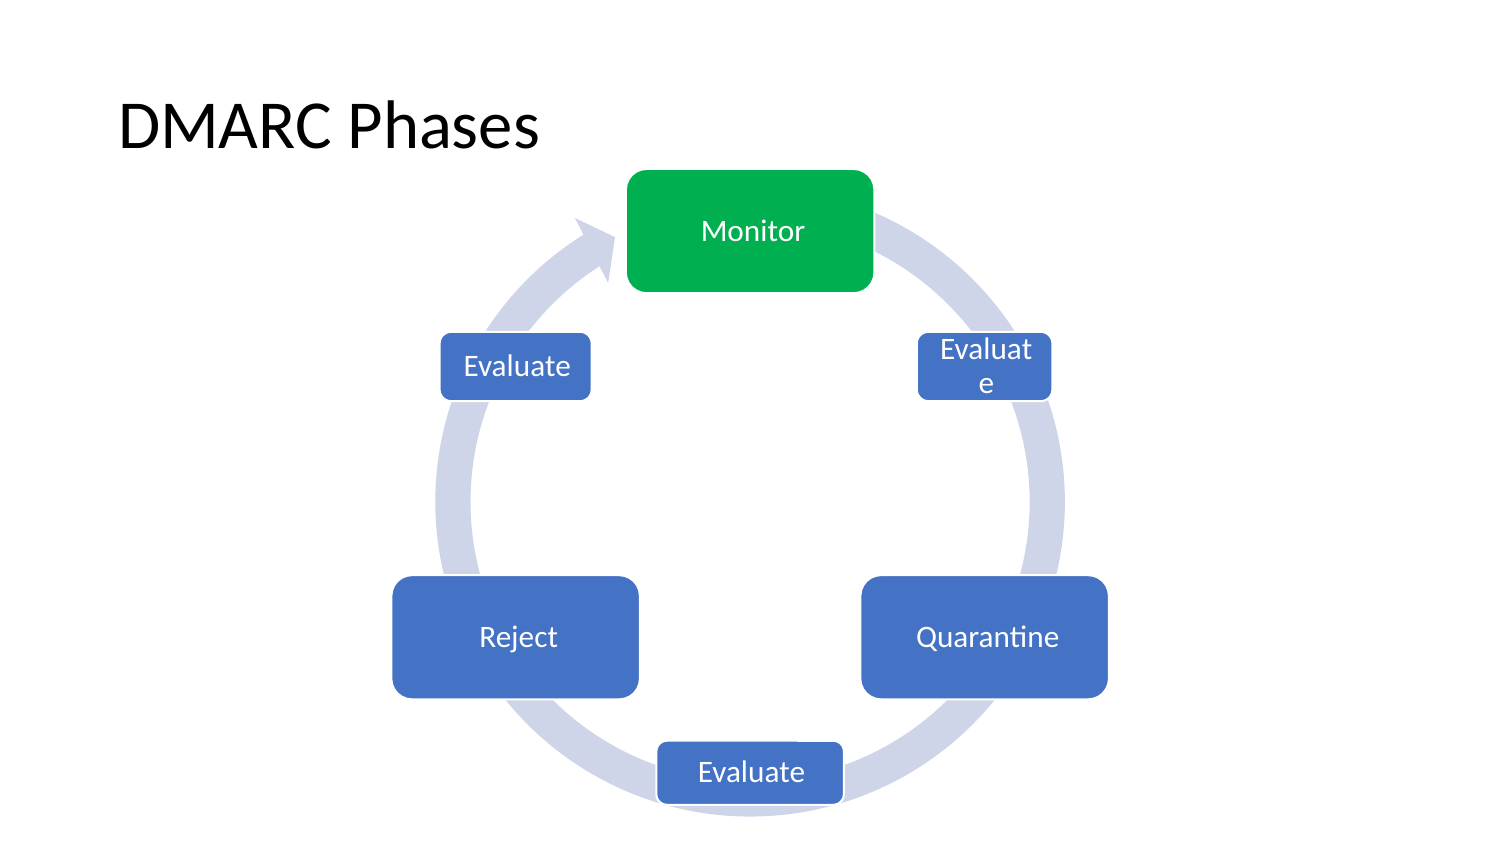

# DMARC Phases
Monitor
Evaluate
Quarantine
Evaluate
Reject
Evaluate